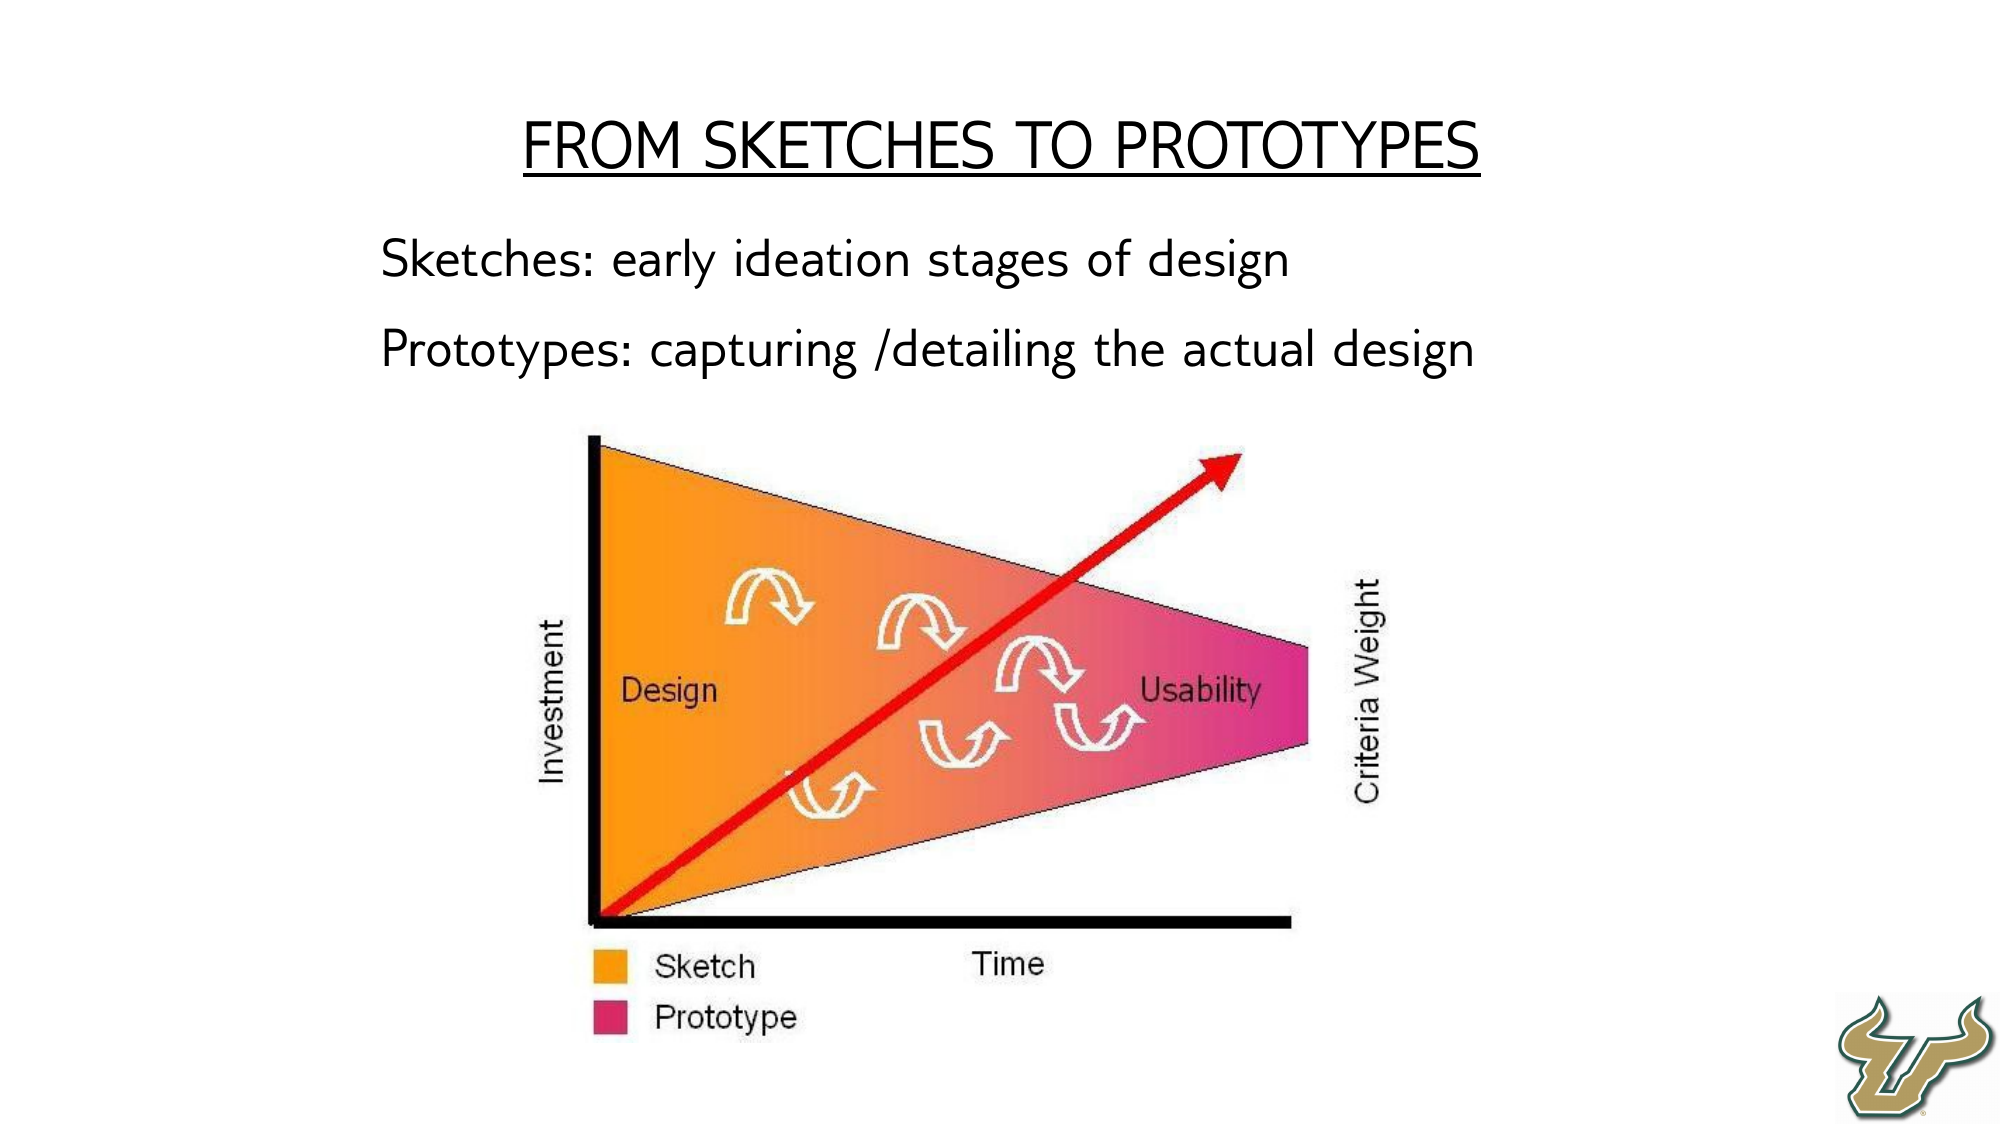

From Sketches to Prototypes
Sketches: early ideation stages of design
Prototypes: capturing /detailing the actual design